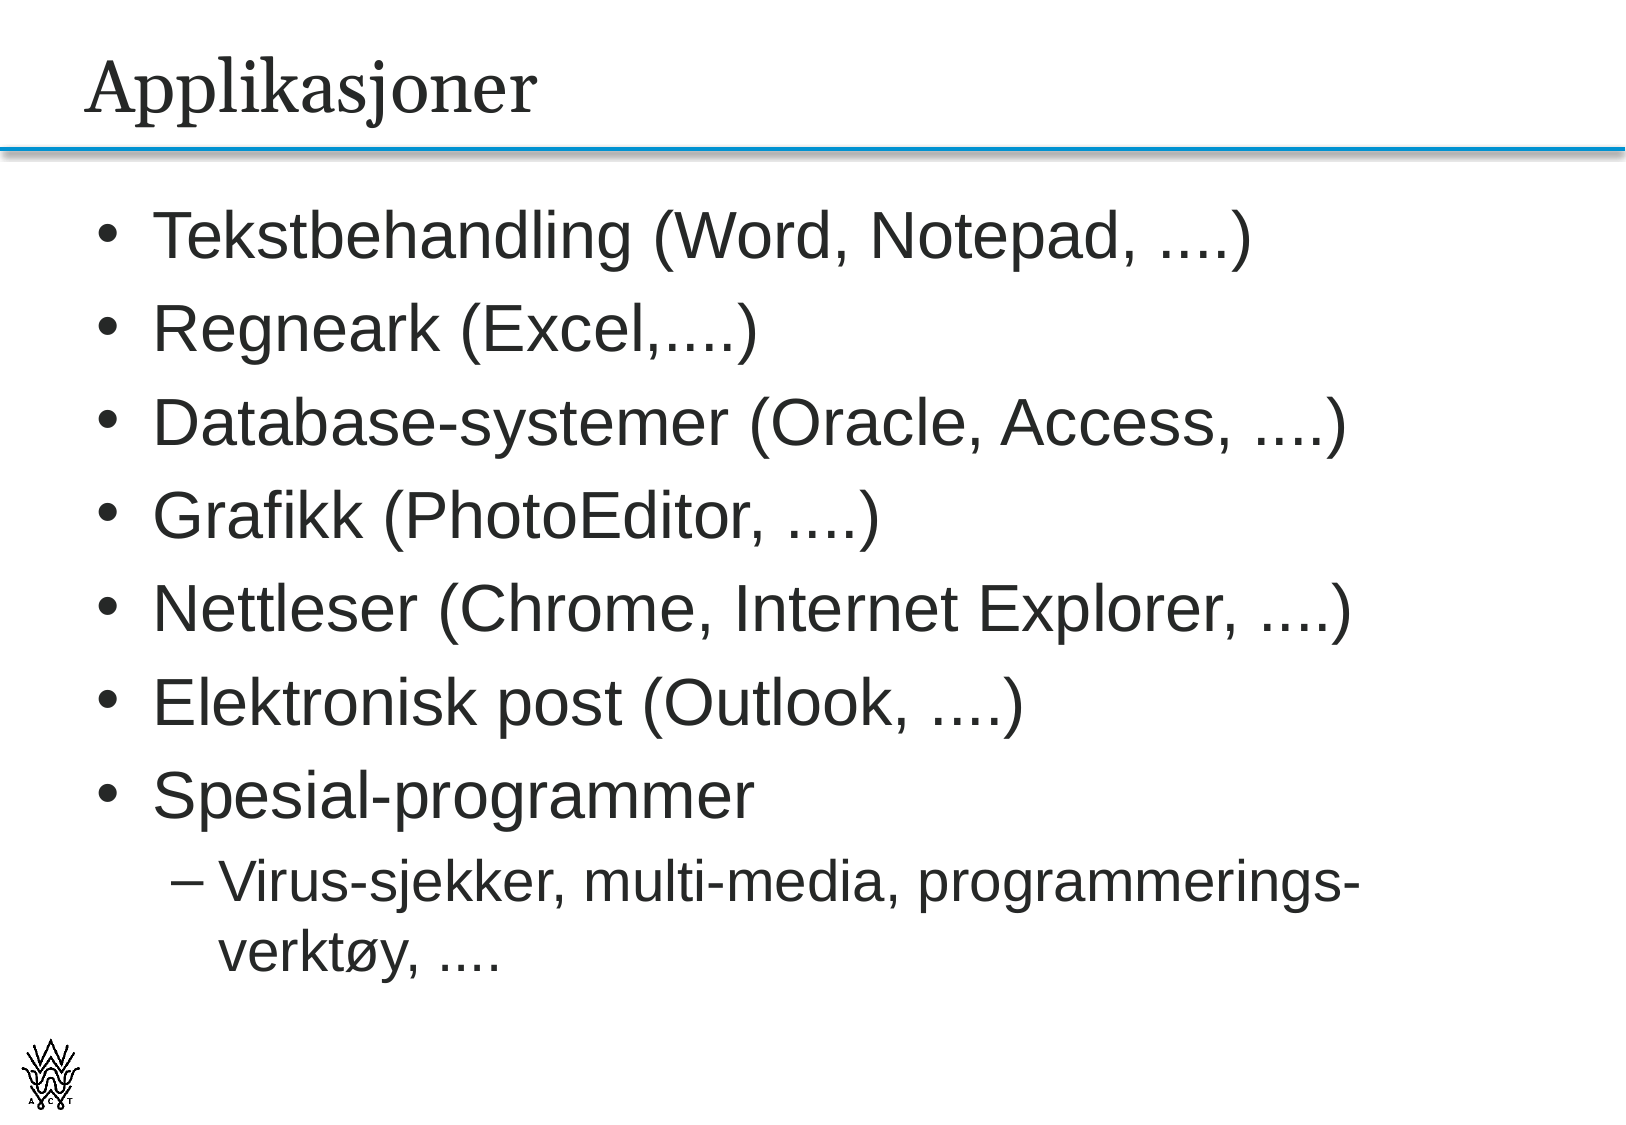

# Applikasjoner
Tekstbehandling (Word, Notepad, ....)
Regneark (Excel,....)
Database-systemer (Oracle, Access, ....)
Grafikk (PhotoEditor, ....)
Nettleser (Chrome, Internet Explorer, ....)
Elektronisk post (Outlook, ....)
Spesial-programmer
Virus-sjekker, multi-media, programmerings-verktøy, ....
39